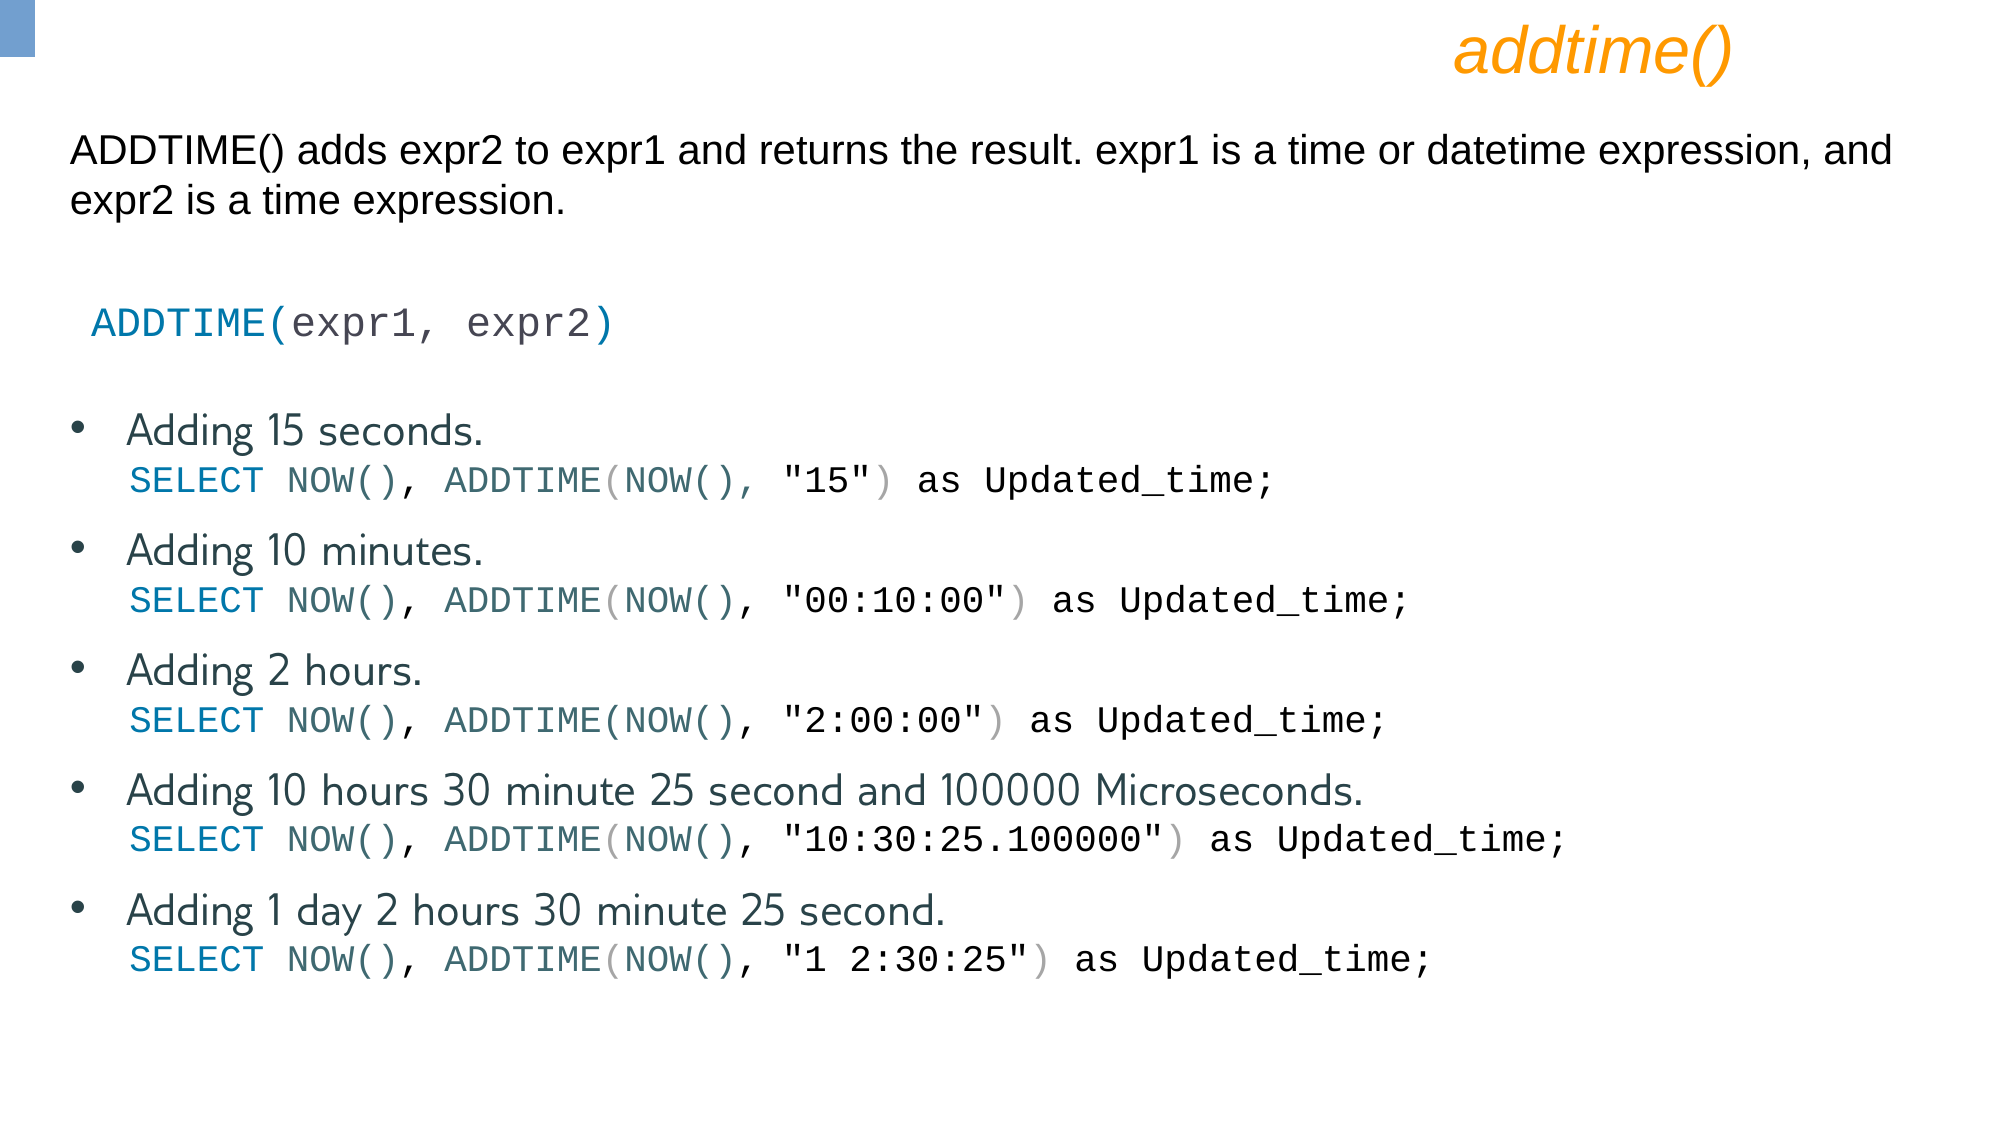

addtime()
ADDTIME() adds expr2 to expr1 and returns the result. expr1 is a time or datetime expression, and expr2 is a time expression.
ADDTIME(expr1, expr2)
Adding 15 seconds.
SELECT NOW(), ADDTIME(NOW(), "15") as Updated_time;

Adding 10 minutes.
SELECT NOW(), ADDTIME(NOW(), "00:10:00") as Updated_time;

Adding 2 hours.
SELECT NOW(), ADDTIME(NOW(), "2:00:00") as Updated_time;

Adding 10 hours 30 minute 25 second and 100000 Microseconds.
SELECT NOW(), ADDTIME(NOW(), "10:30:25.100000") as Updated_time;

Adding 1 day 2 hours 30 minute 25 second.
SELECT NOW(), ADDTIME(NOW(), "1 2:30:25") as Updated_time;